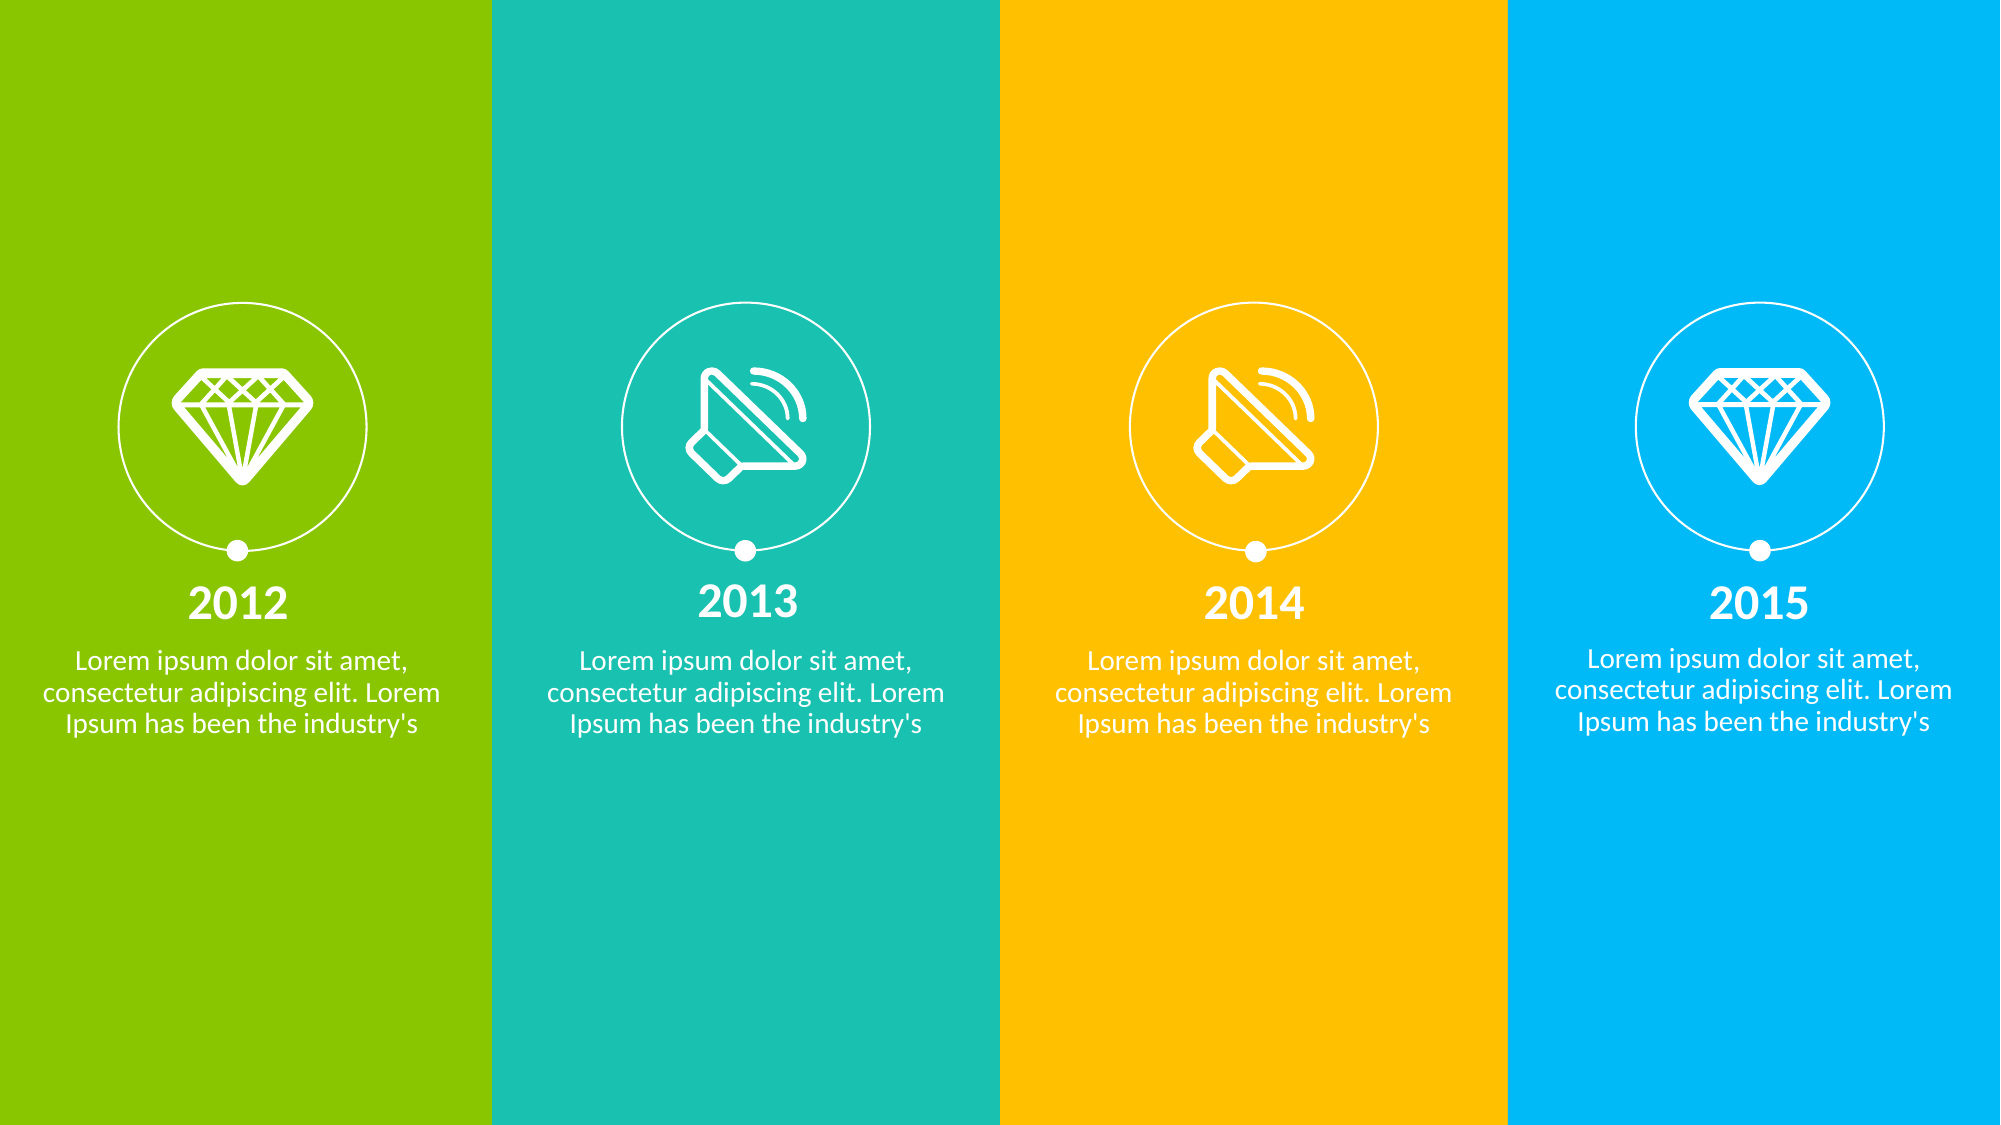

#
30

2013
 2015
2014
2012
Lorem ipsum dolor sit amet, consectetur adipiscing elit. Lorem Ipsum has been the industry's
Lorem ipsum dolor sit amet, consectetur adipiscing elit. Lorem Ipsum has been the industry's
Lorem ipsum dolor sit amet, consectetur adipiscing elit. Lorem Ipsum has been the industry's
Lorem ipsum dolor sit amet, consectetur adipiscing elit. Lorem Ipsum has been the industry's